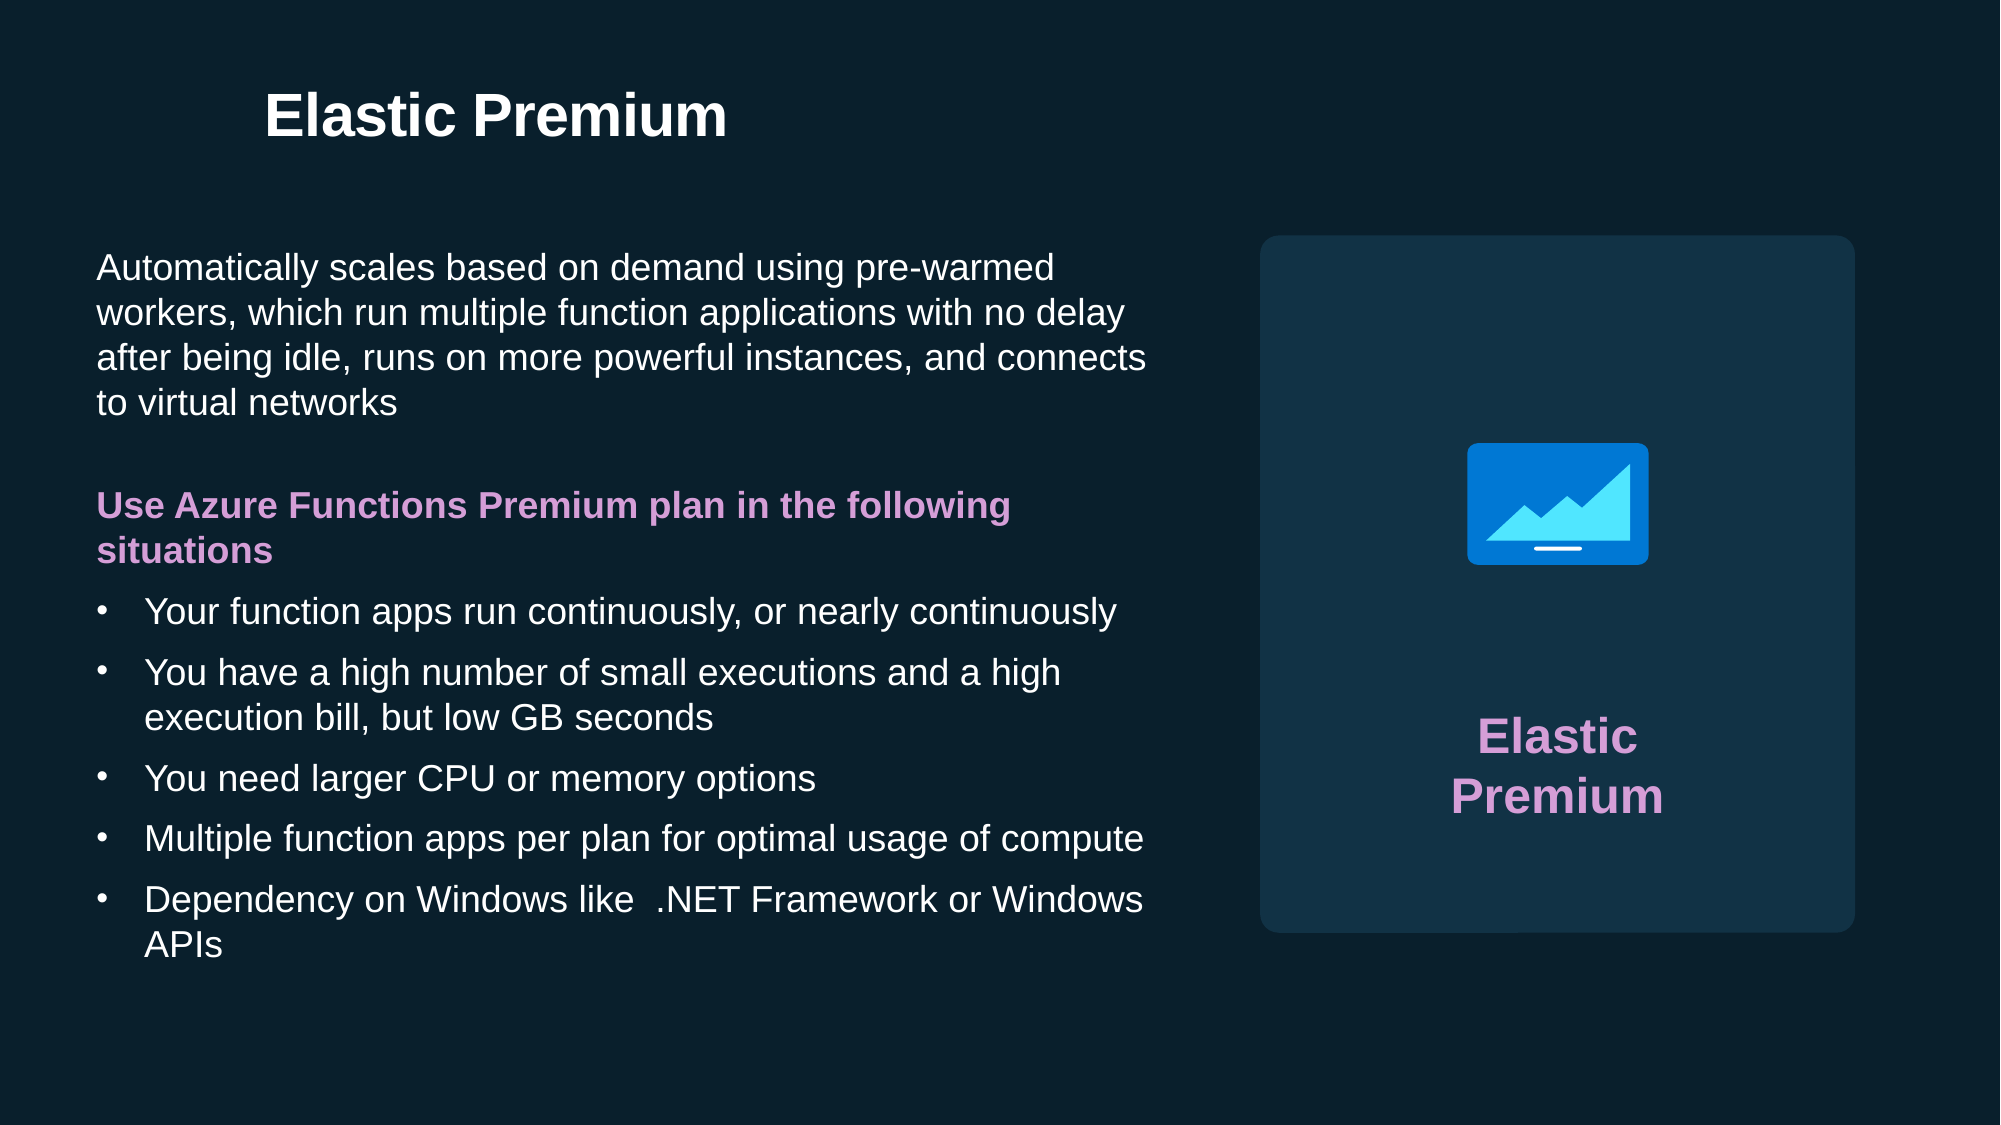

# Elastic Premium
Automatically scales based on demand using pre-warmed workers, which run multiple function applications with no delay after being idle, runs on more powerful instances, and connects to virtual networks
Use Azure Functions Premium plan in the following situations
Your function apps run continuously, or nearly continuously
You have a high number of small executions and a high
execution bill, but low GB seconds
You need larger CPU or memory options
Multiple function apps per plan for optimal usage of compute
Dependency on Windows like  .NET Framework or Windows APIs

Elastic Premium